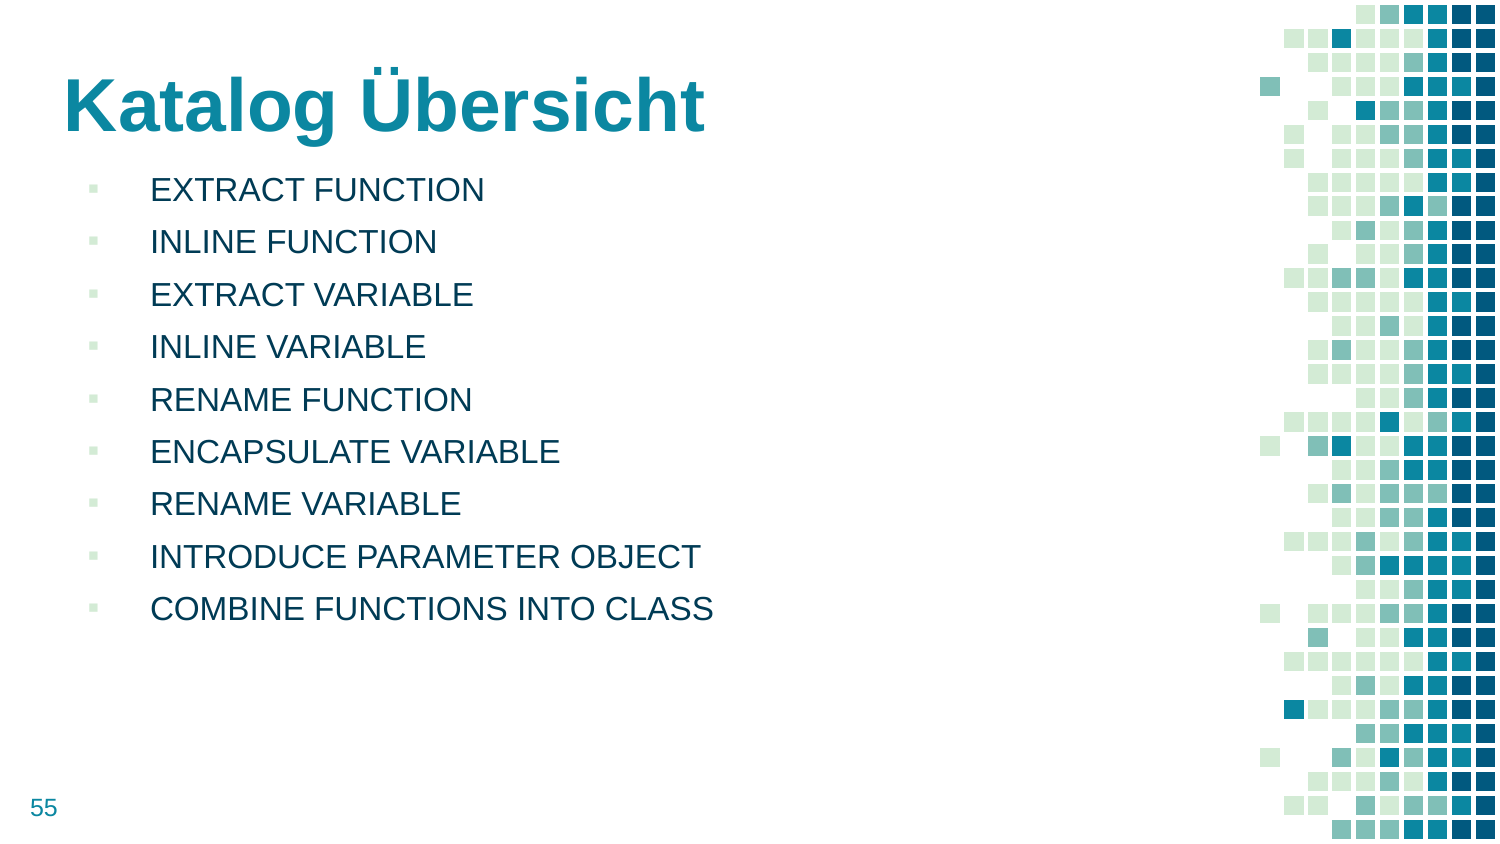

# Katalog Übersicht
EXTRACT FUNCTION
INLINE FUNCTION
EXTRACT VARIABLE
INLINE VARIABLE
RENAME FUNCTION
ENCAPSULATE VARIABLE
RENAME VARIABLE
INTRODUCE PARAMETER OBJECT
COMBINE FUNCTIONS INTO CLASS

55